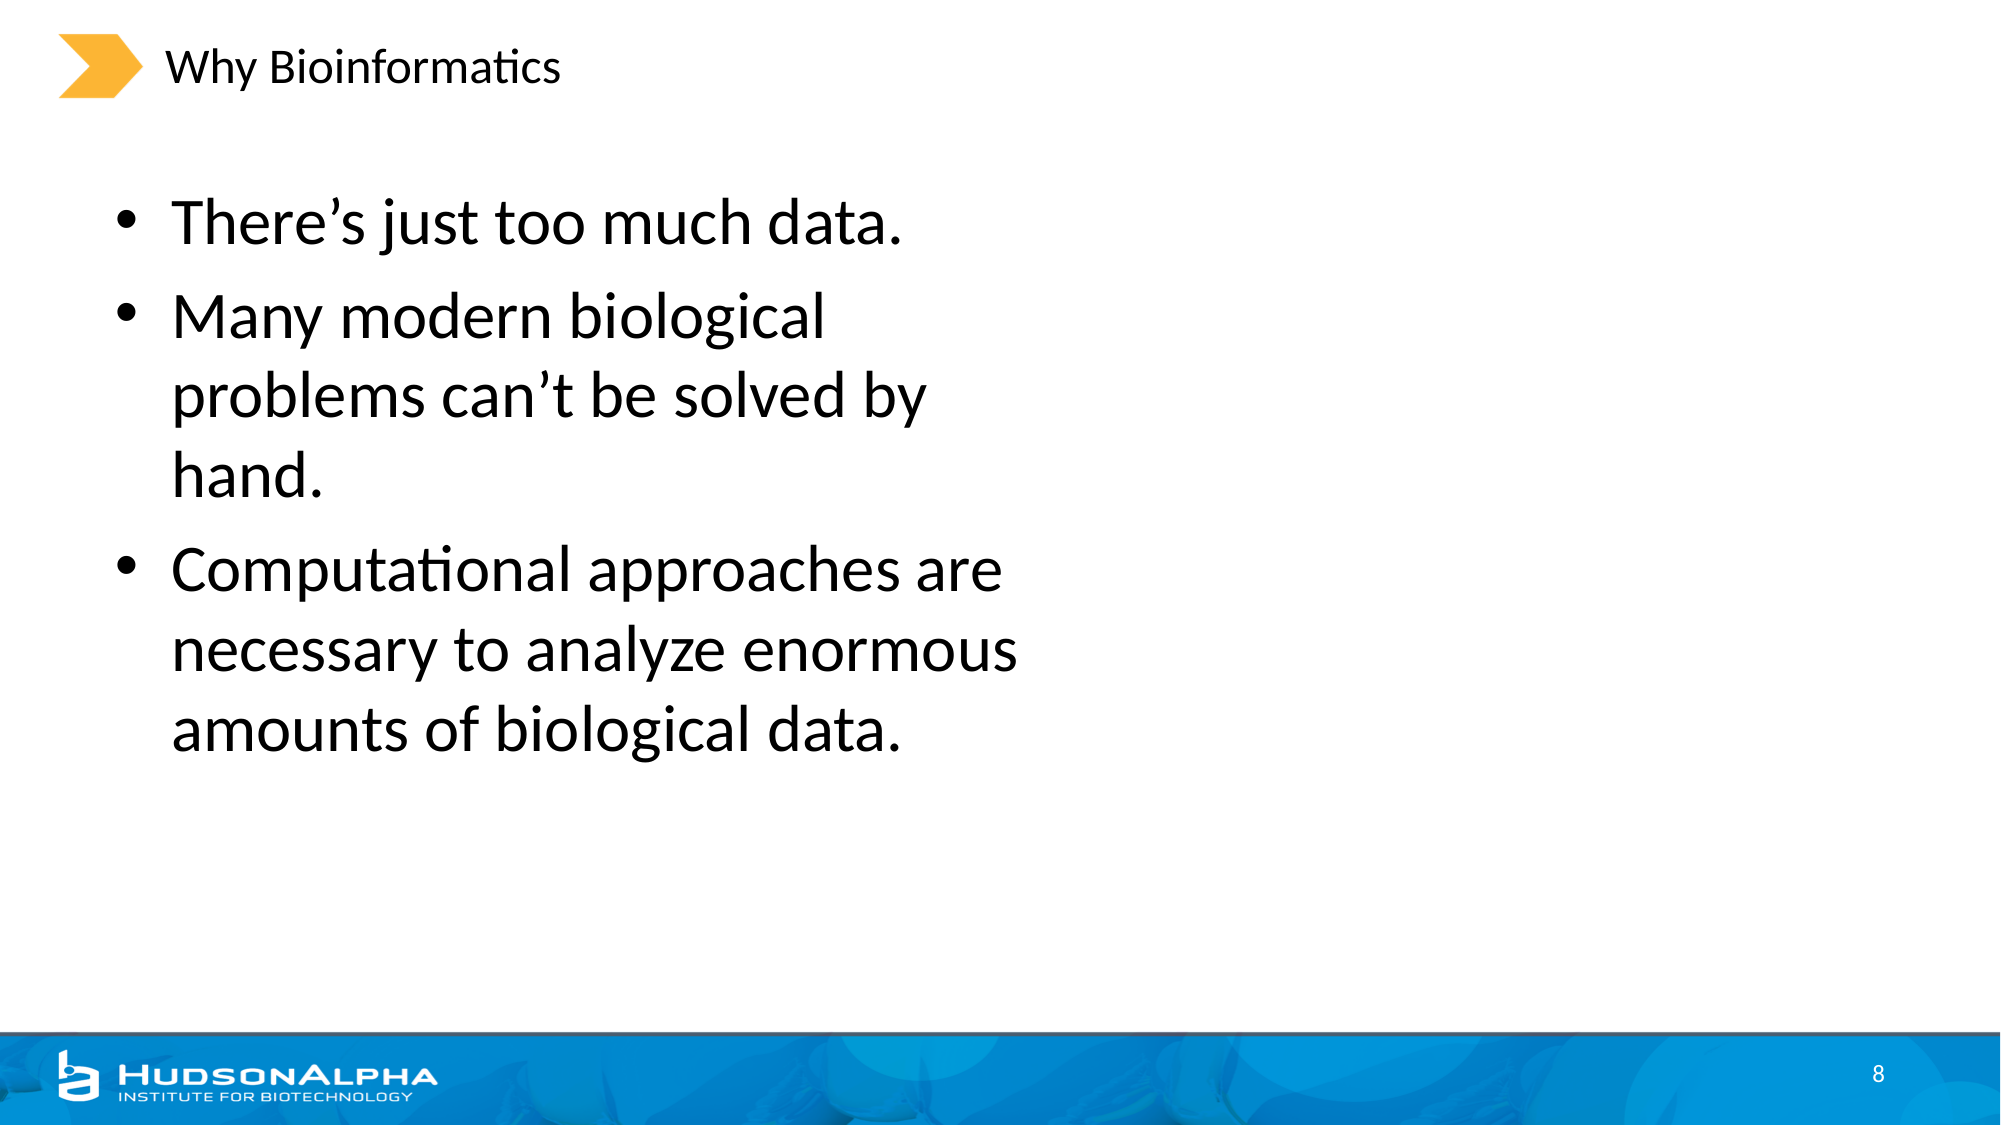

# Why Bioinformatics
There’s just too much data.
Many modern biological problems can’t be solved by hand.
Computational approaches are necessary to analyze enormous amounts of biological data.
8